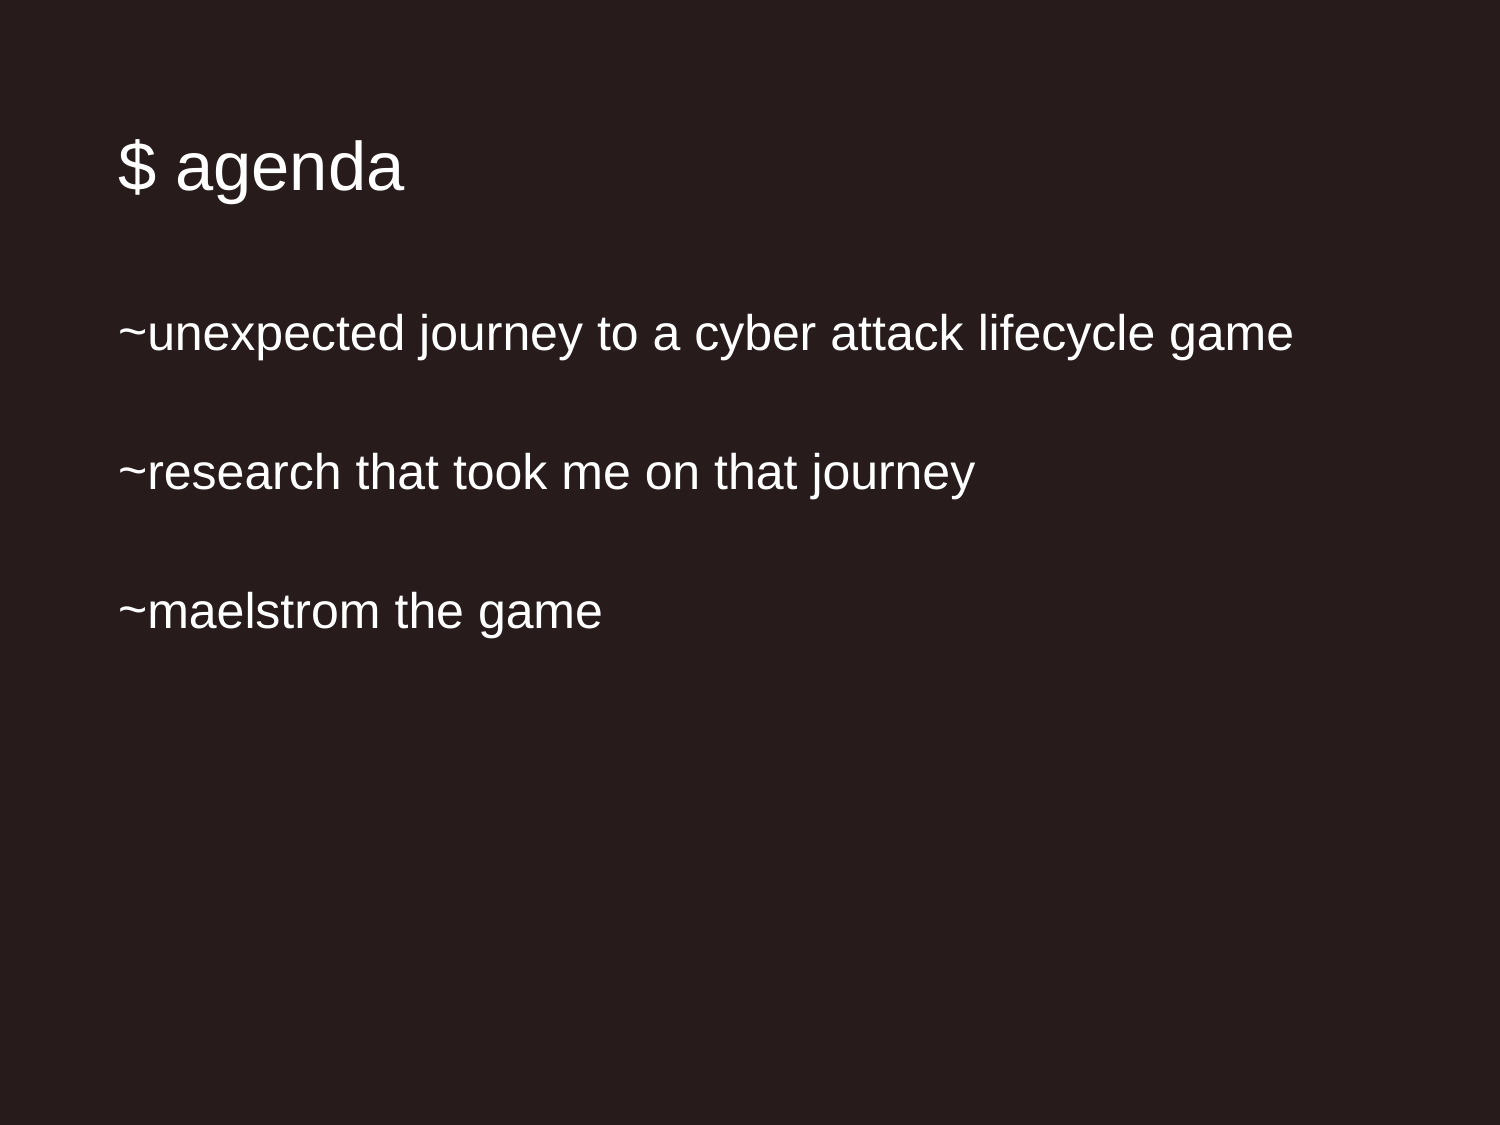

# $ agenda
unexpected journey to a cyber attack lifecycle game

research that took me on that journey

maelstrom the game